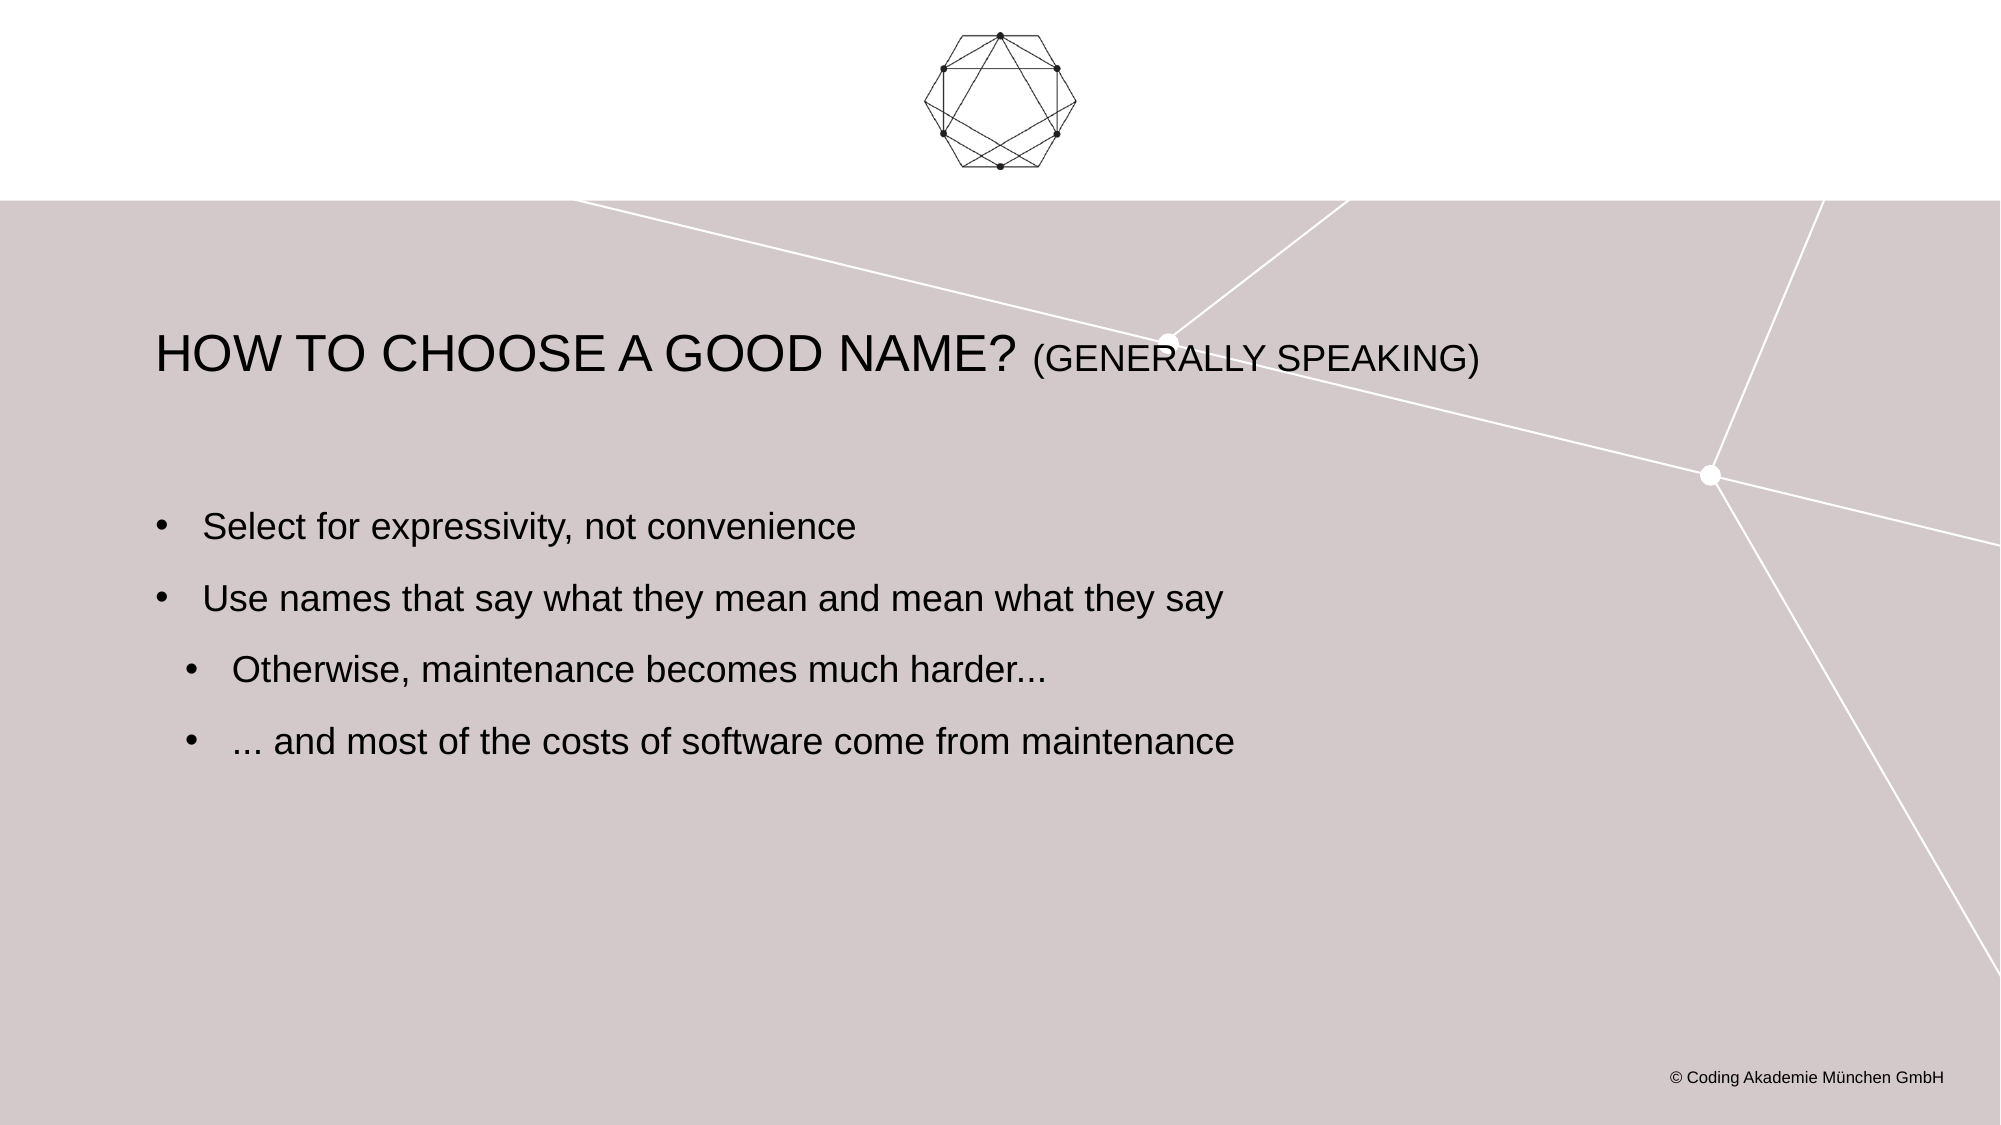

# How to Choose a Good Name? (Generally Speaking)
Select for expressivity, not convenience
Use names that say what they mean and mean what they say
Otherwise, maintenance becomes much harder...
... and most of the costs of software come from maintenance
© Coding Akademie München GmbH